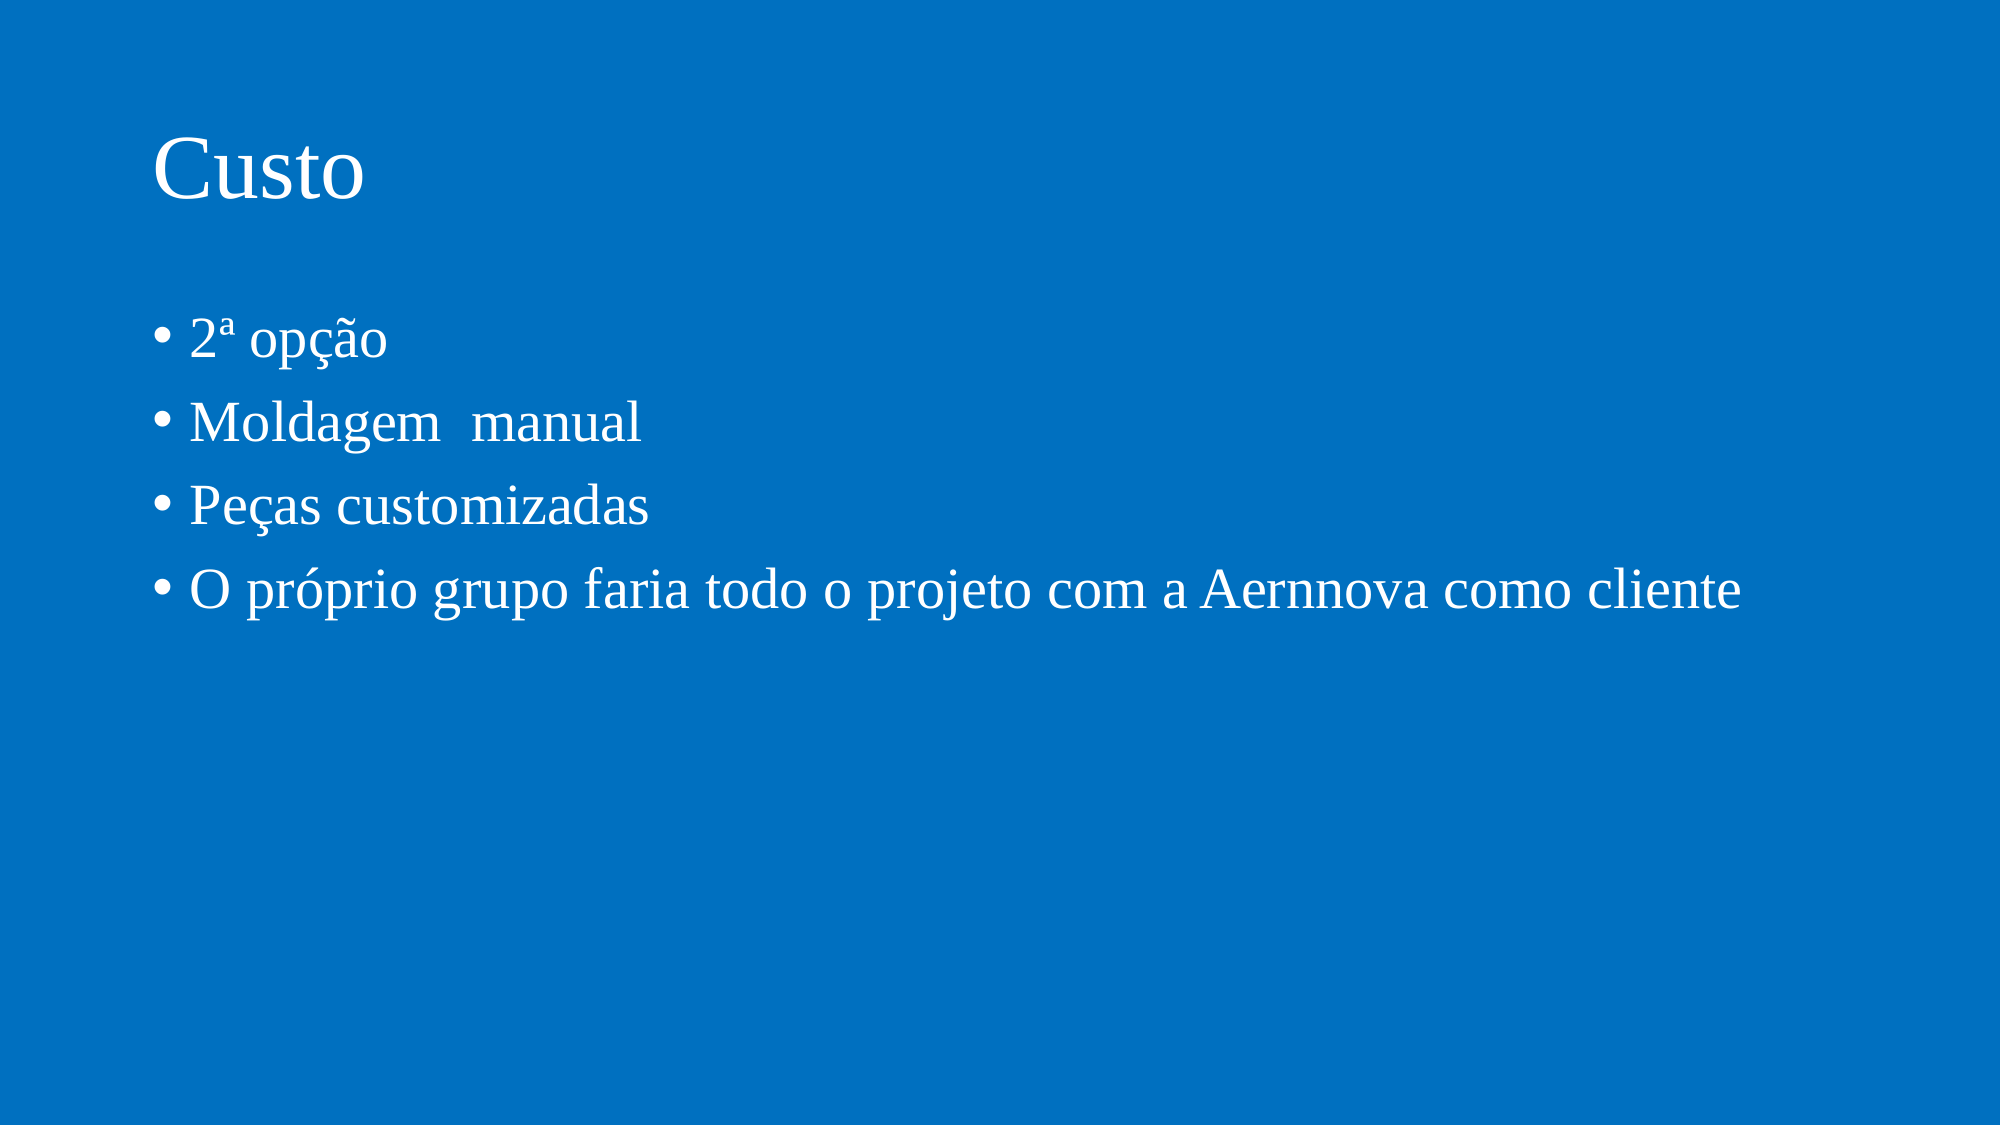

# Custo
2ª opção
Moldagem  manual
Peças customizadas
O próprio grupo faria todo o projeto com a Aernnova como cliente